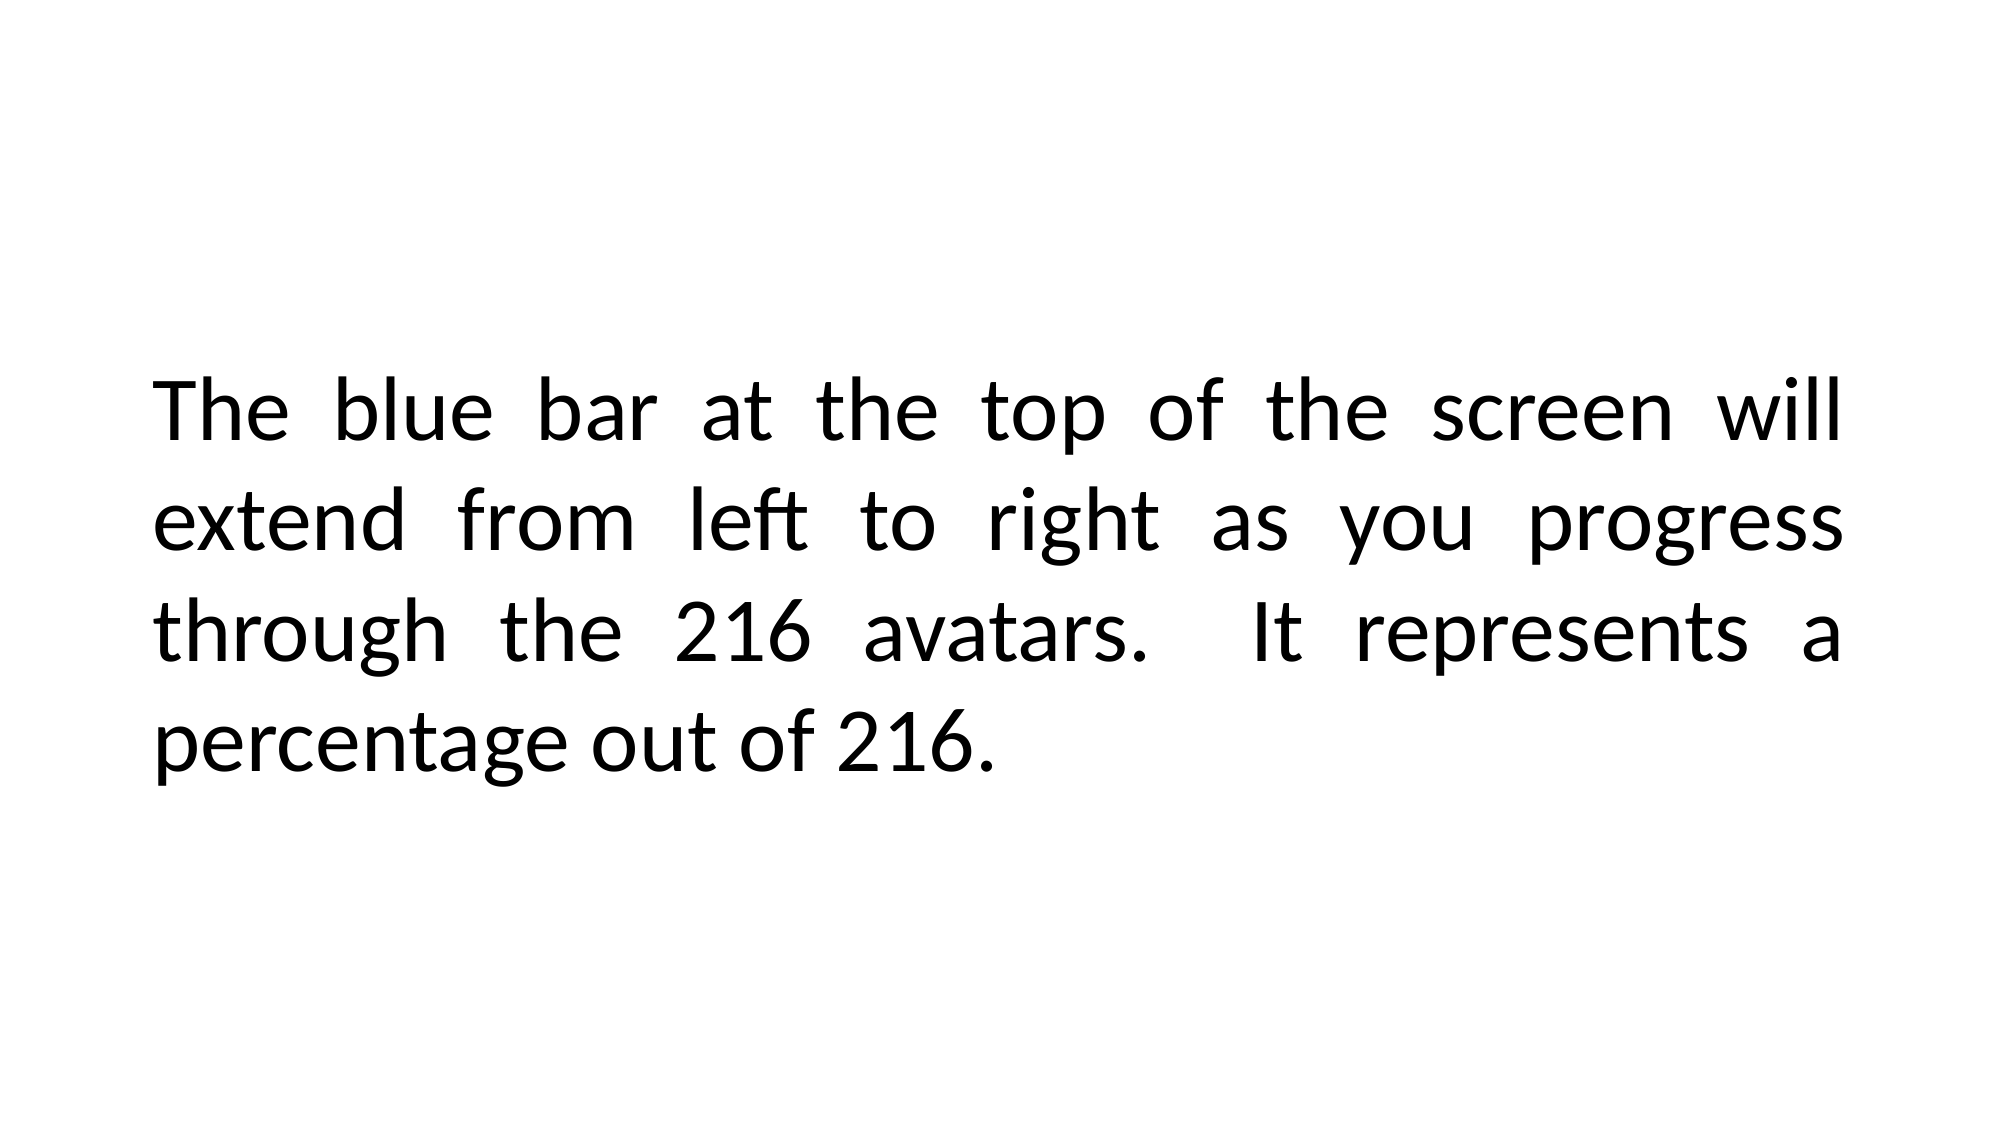

The blue bar at the top of the screen will extend from left to right as you progress through the 216 avatars.  It represents a percentage out of 216.